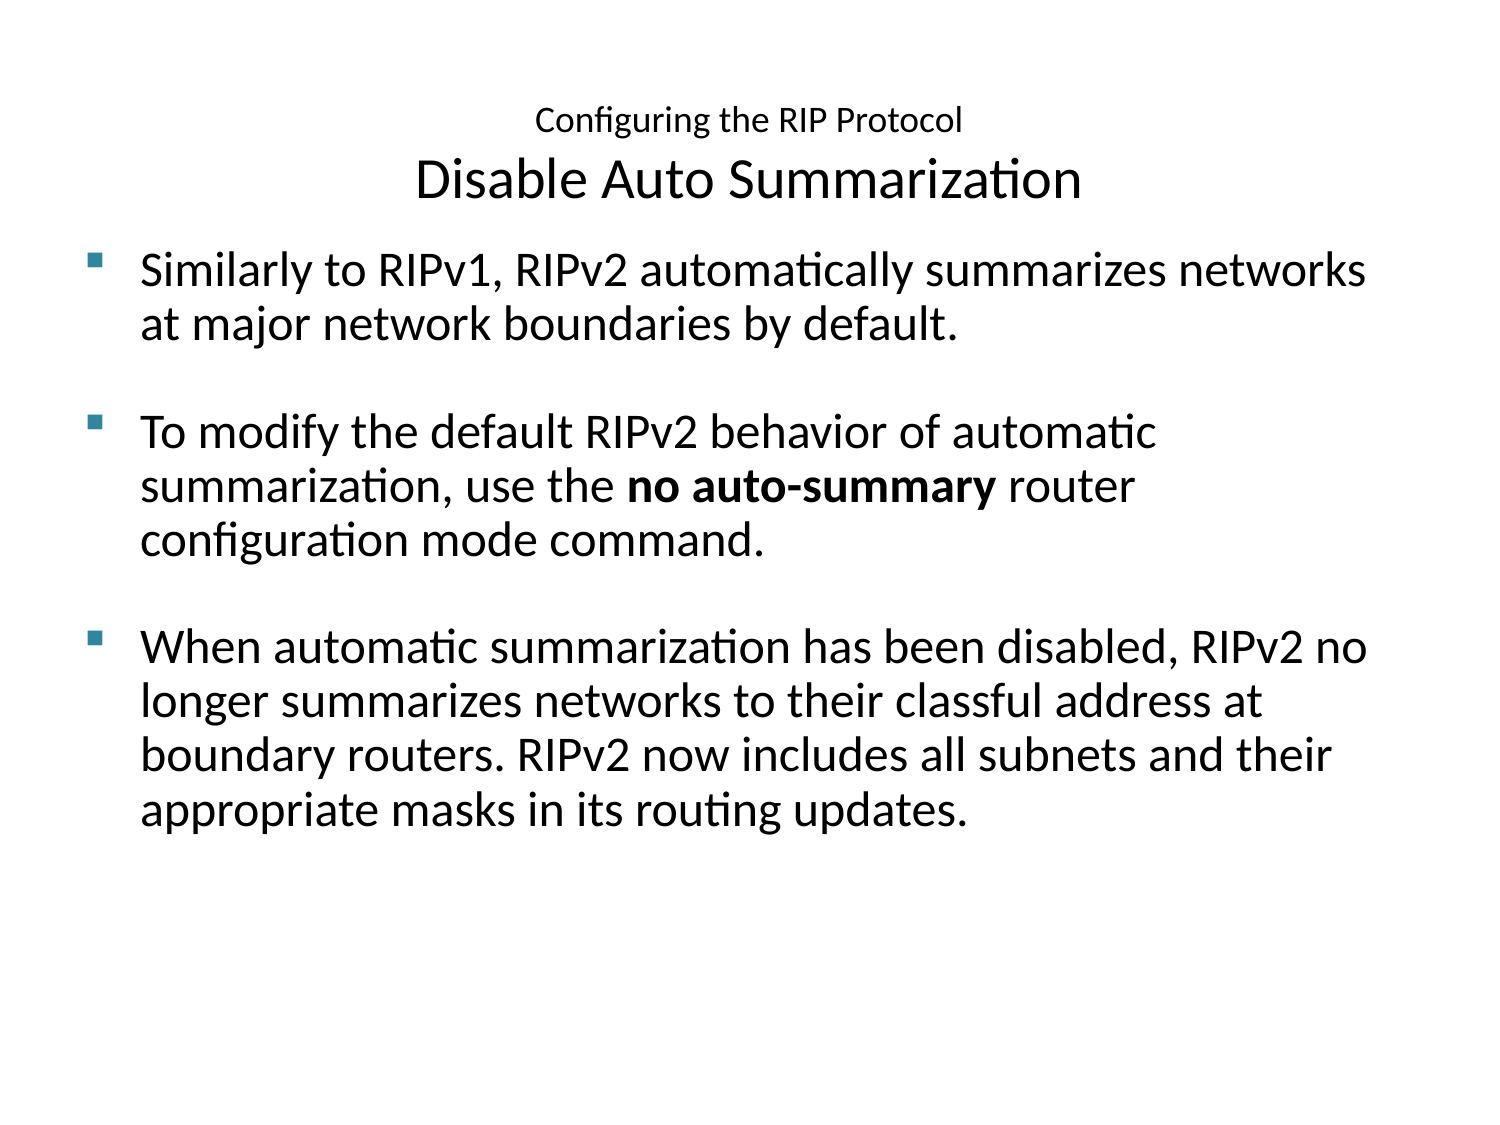

# Configuring the RIP Protocol Disable Auto Summarization
Similarly to RIPv1, RIPv2 automatically summarizes networks at major network boundaries by default.

To modify the default RIPv2 behavior of automatic summarization, use the no auto-summary router configuration mode command.

When automatic summarization has been disabled, RIPv2 no longer summarizes networks to their classful address at boundary routers. RIPv2 now includes all subnets and their appropriate masks in its routing updates.